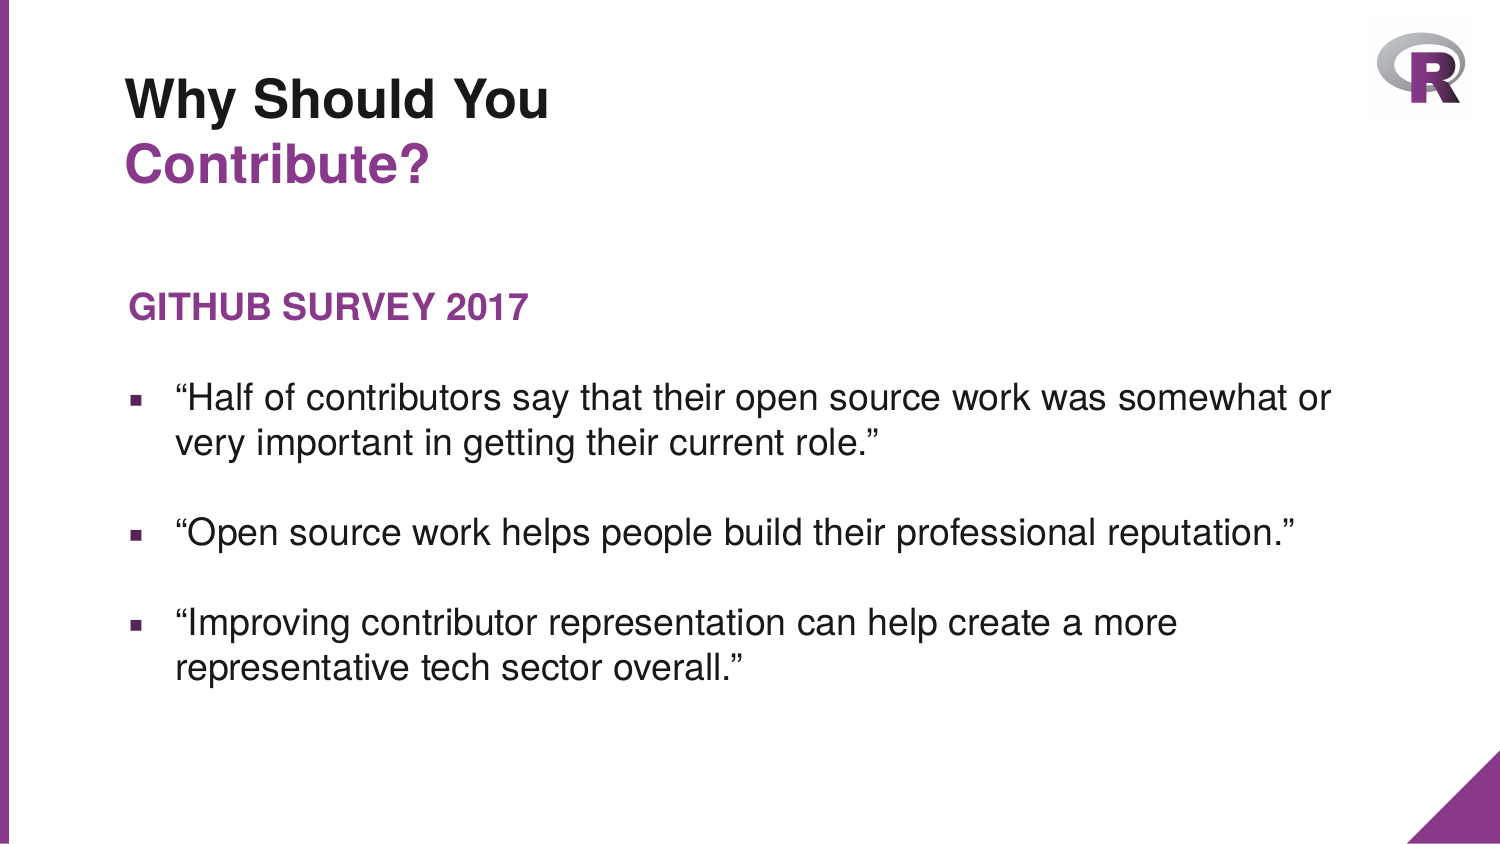

Why Should You Contribute?

GITHUB SURVEY 2017

“Half of contributors say that their open source work was somewhat or very important in getting their current role.”

“Open source work helps people build their professional reputation.”

“Improving contributor representation can help create a more representative tech sector overall.”